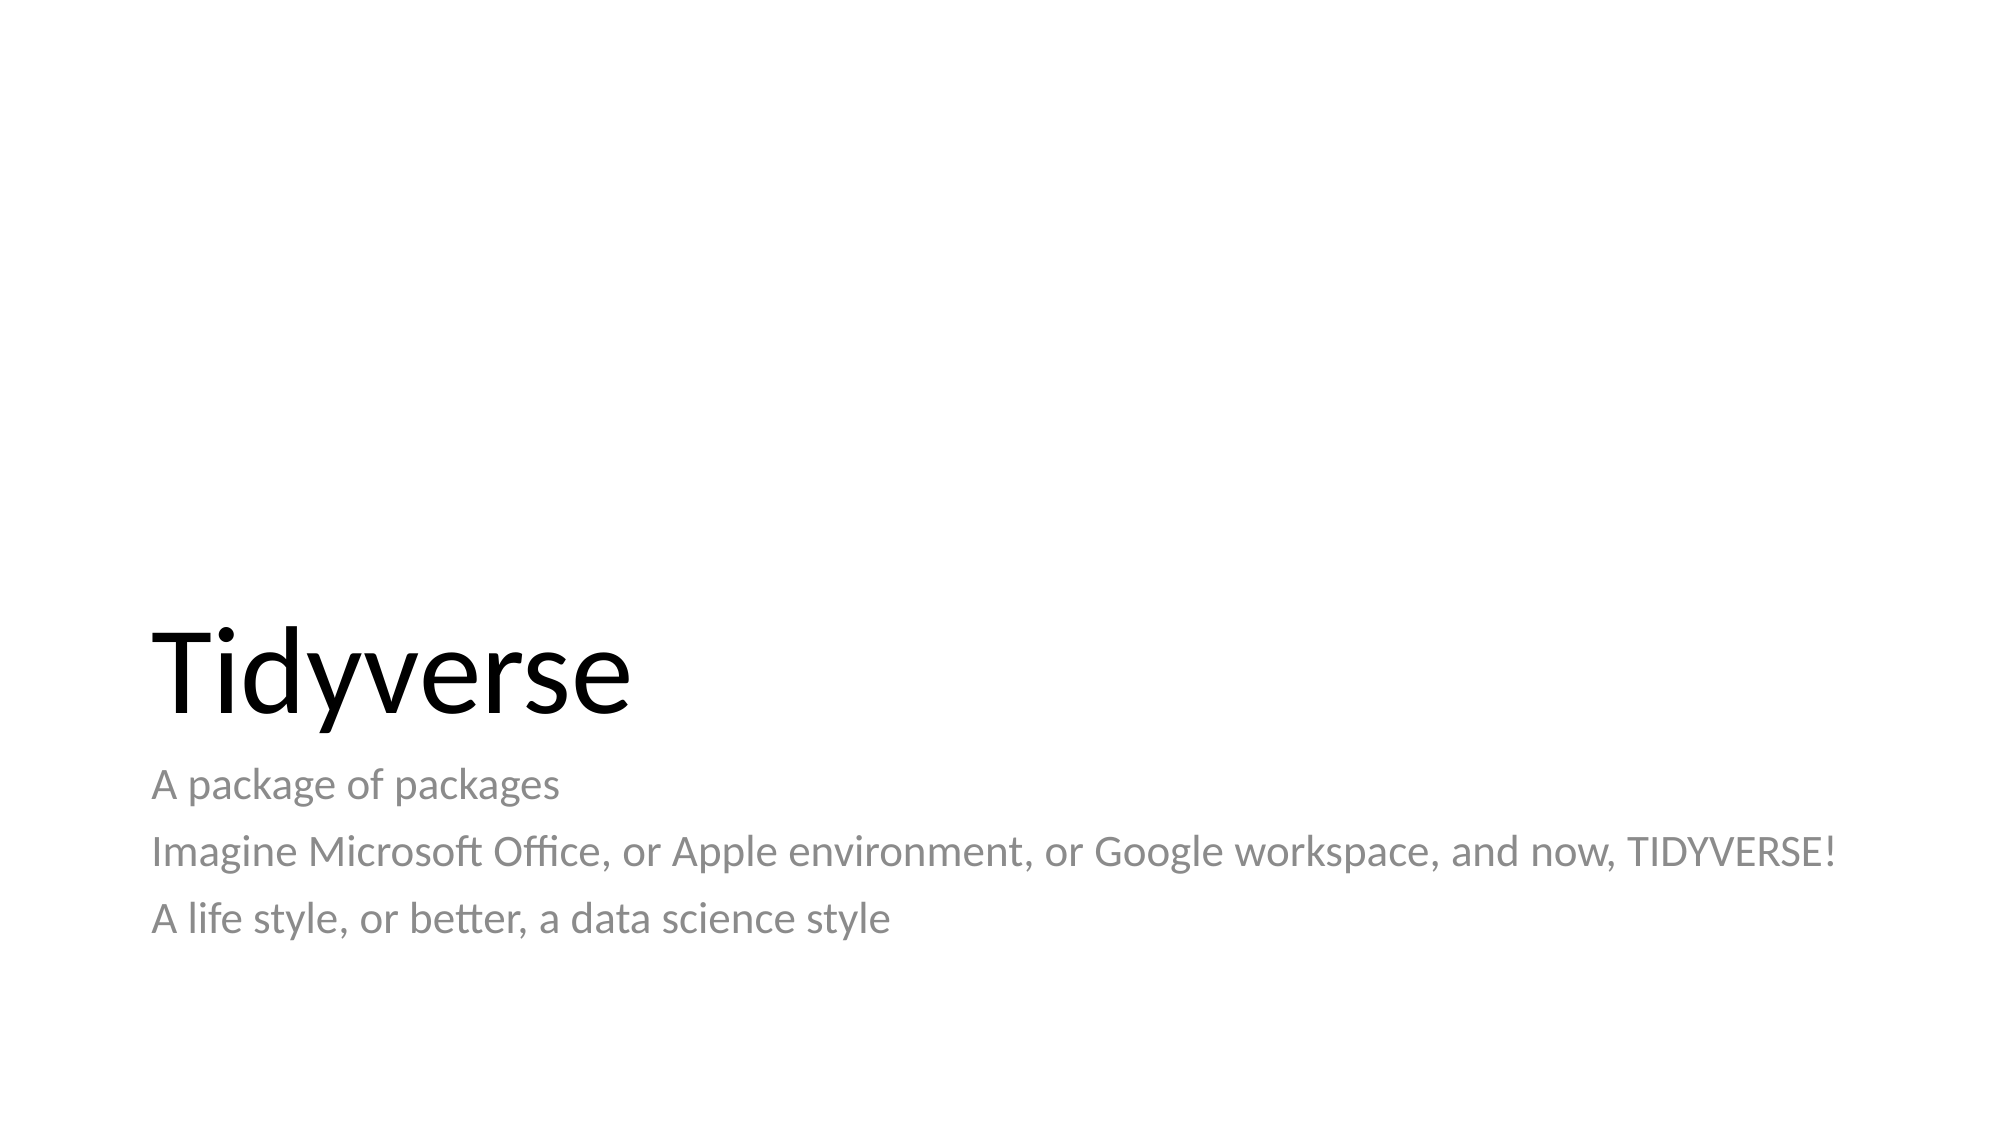

# Tidyverse
A package of packages
Imagine Microsoft Office, or Apple environment, or Google workspace, and now, TIDYVERSE!
A life style, or better, a data science style